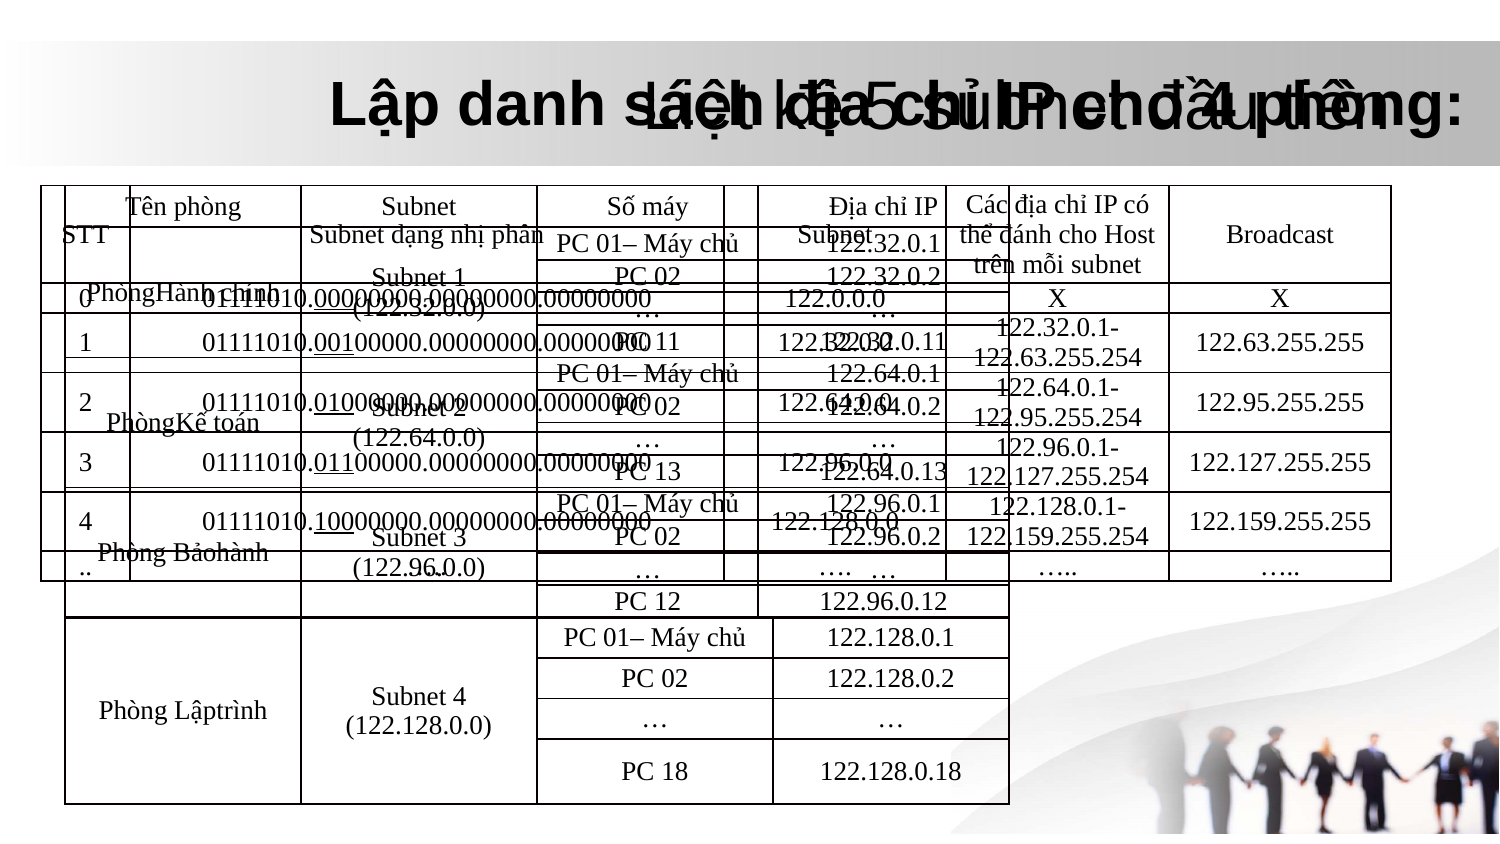

# Liệt kê 5 subnet đầu tiên
Lập danh sách địa chỉ IP cho 4 phòng:
| STT | Subnet dạng nhị phân | Subnet | Các địa chỉ IP có thể đánh cho Host trên mỗi subnet | Broadcast |
| --- | --- | --- | --- | --- |
| 0 | 01111010.00000000.00000000.00000000 | 122.0.0.0 | X | X |
| 1 | 01111010.00100000.00000000.00000000 | 122.32.0.0 | 122.32.0.1-122.63.255.254 | 122.63.255.255 |
| 2 | 01111010.01000000.00000000.00000000 | 122.64.0.0 | 122.64.0.1-122.95.255.254 | 122.95.255.255 |
| 3 | 01111010.01100000.00000000.00000000 | 122.96.0.0 | 122.96.0.1-122.127.255.254 | 122.127.255.255 |
| 4 | 01111010.10000000.00000000.00000000 | 122.128.0.0 | 122.128.0.1-122.159.255.254 | 122.159.255.255 |
| .. | ….. | …. | ….. | ….. |
| Tên phòng | Subnet | Số máy | Địa chỉ IP |
| --- | --- | --- | --- |
| PhòngHành chính | Subnet 1 (122.32.0.0) | PC 01– Máy chủ | 122.32.0.1 |
|  |  | PC 02 | 122.32.0.2 |
|  |  | … | … |
|  |  | PC 11 | 122.32.0.11 |
| PhòngKế toán | Subnet 2 (122.64.0.0) | PC 01– Máy chủ | 122.64.0.1 |
|  |  | PC 02 | 122.64.0.2 |
|  |  | … | … |
|  |  | PC 13 | 122.64.0.13 |
| Phòng Bảohành | Subnet 3 (122.96.0.0) | PC 01– Máy chủ | 122.96.0.1 |
|  |  | PC 02 | 122.96.0.2 |
|  |  | … | … |
|  |  | PC 12 | 122.96.0.12 |
| Phòng Lậptrình | Subnet 4 (122.128.0.0) | PC 01– Máy chủ | 122.128.0.1 |
| --- | --- | --- | --- |
|  |  | PC 02 | 122.128.0.2 |
|  |  | … | … |
|  |  | PC 18 | 122.128.0.18 |